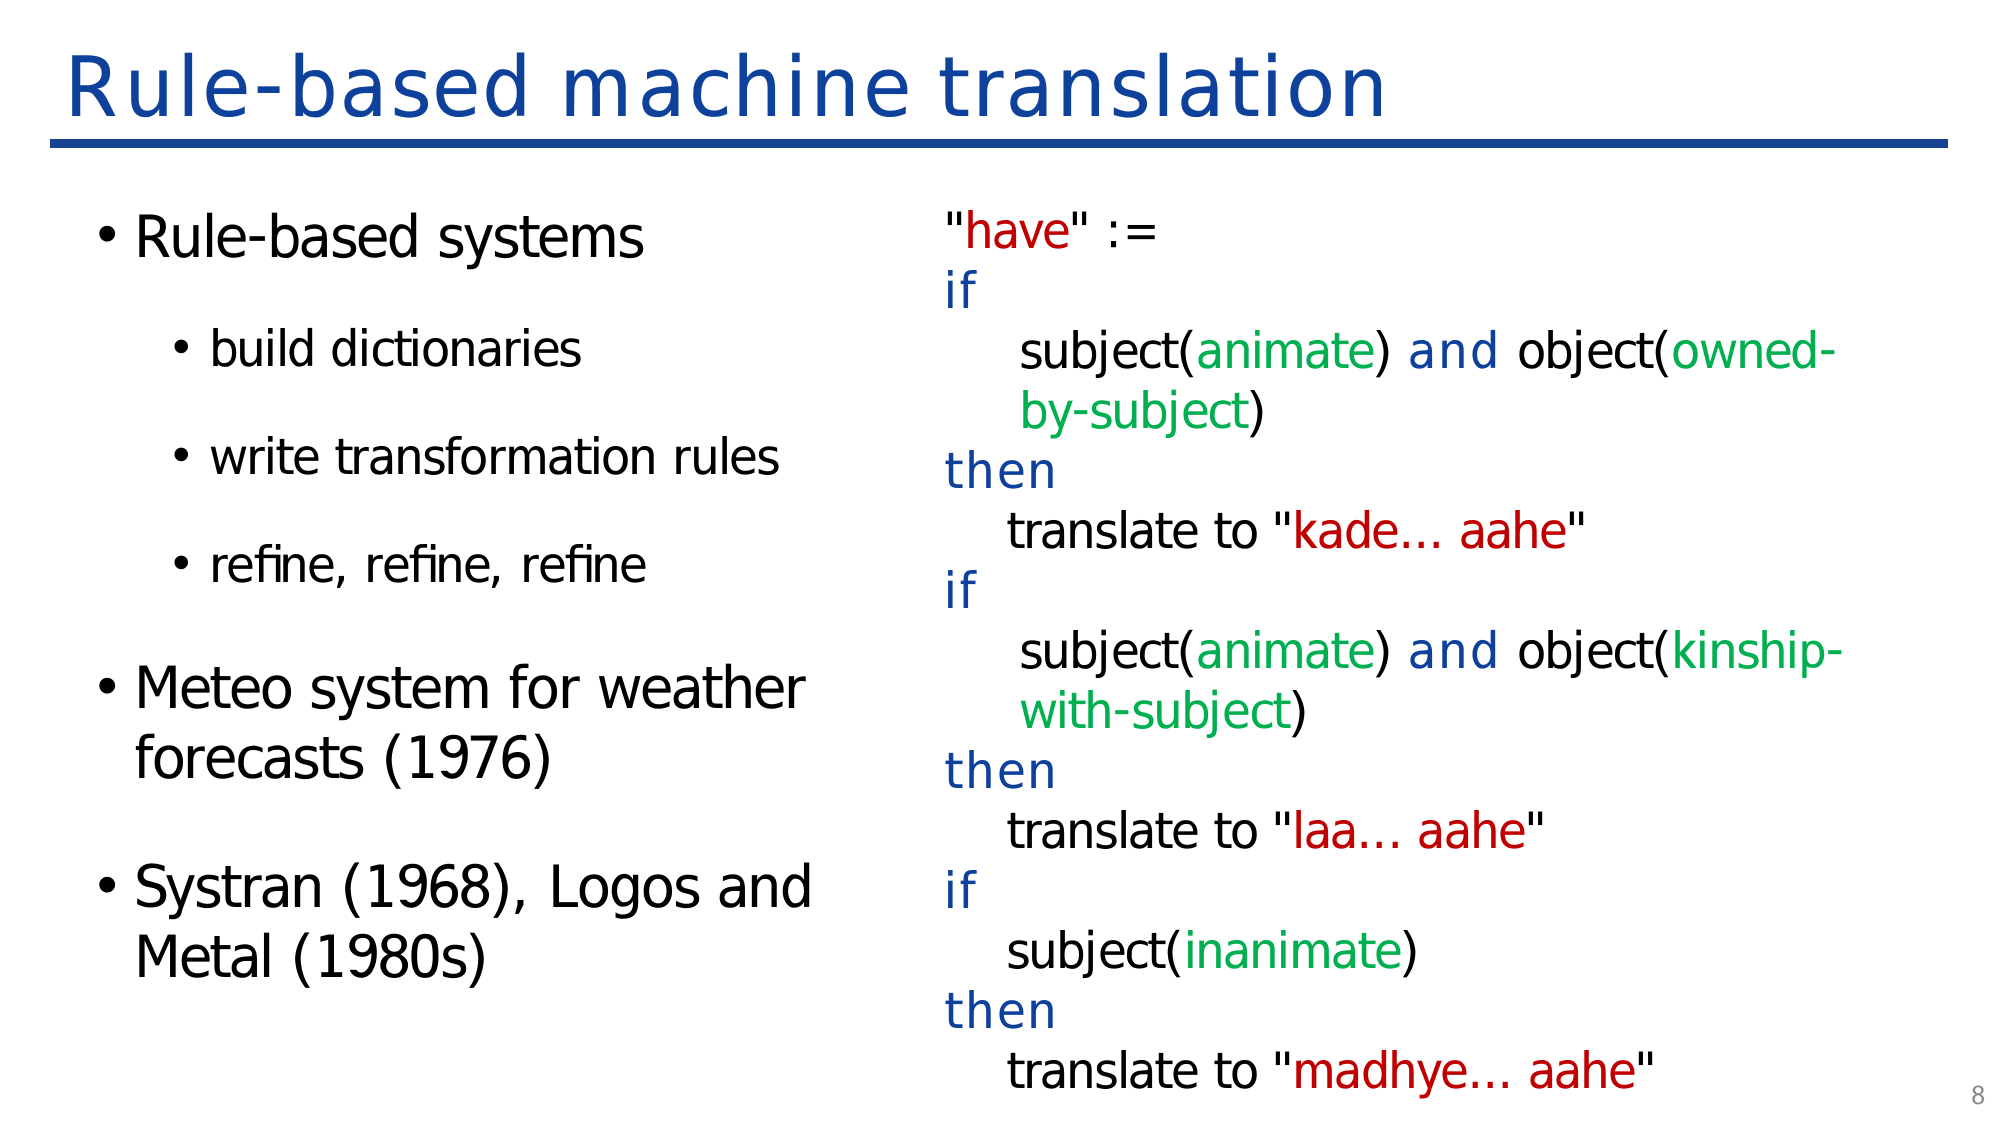

# Rule-based machine translation
Rule-based systems
build dictionaries
write transformation rules
refine, refine, refine
Meteo system for weather forecasts (1976)
Systran (1968), Logos and Metal (1980s)
"have" :=
if
subject(animate) and object(owned-by-subject)
then
    translate to "kade... aahe"
if
subject(animate) and object(kinship- with-subject)
then
    translate to "laa... aahe"
if
    subject(inanimate)
then
    translate to "madhye... aahe"
8